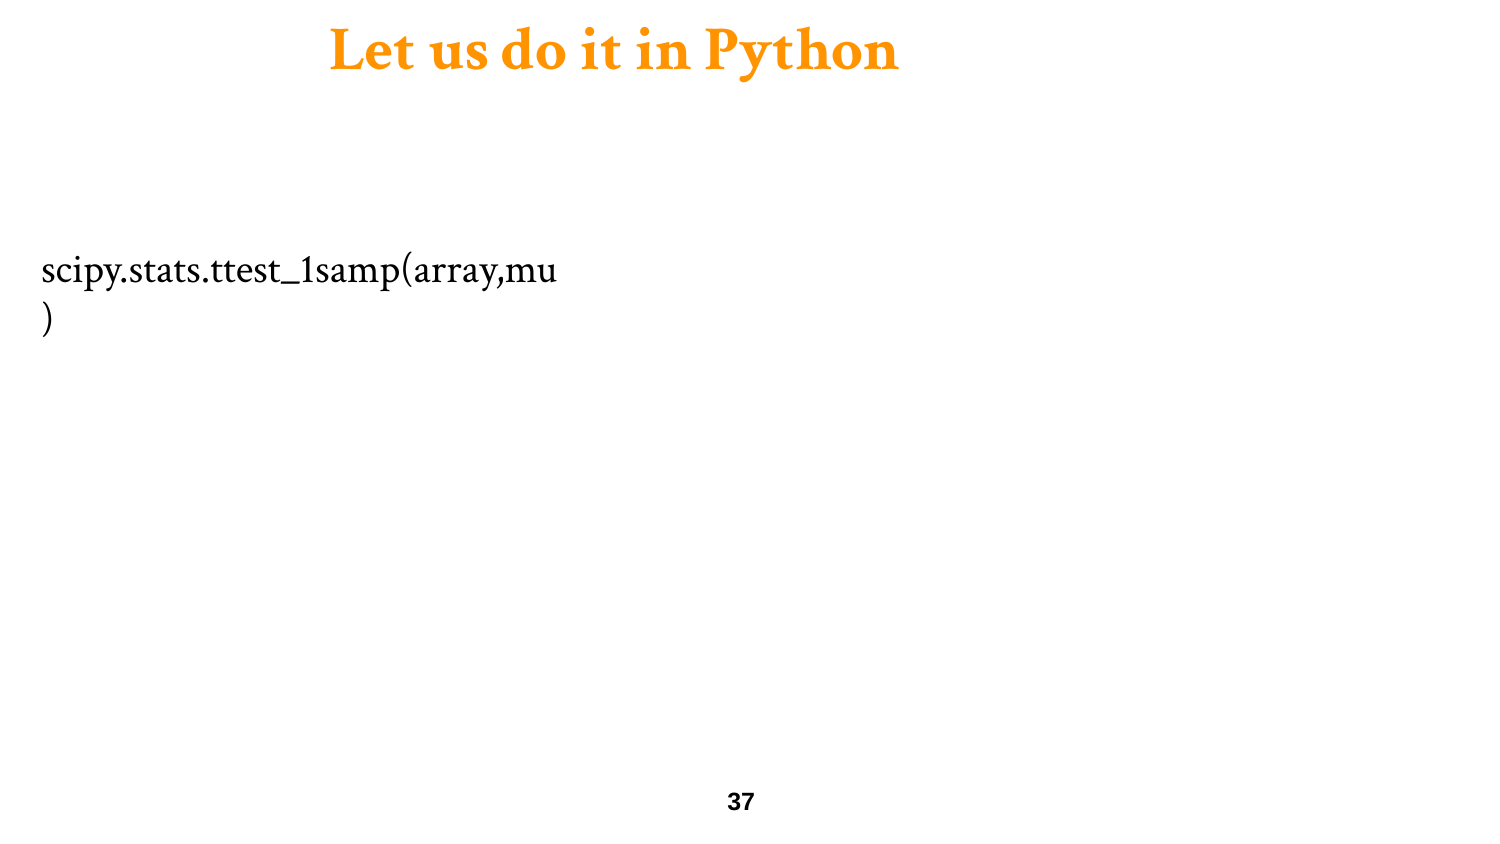

Let us do it in Python
scipy.stats.ttest_1samp(array,mu)